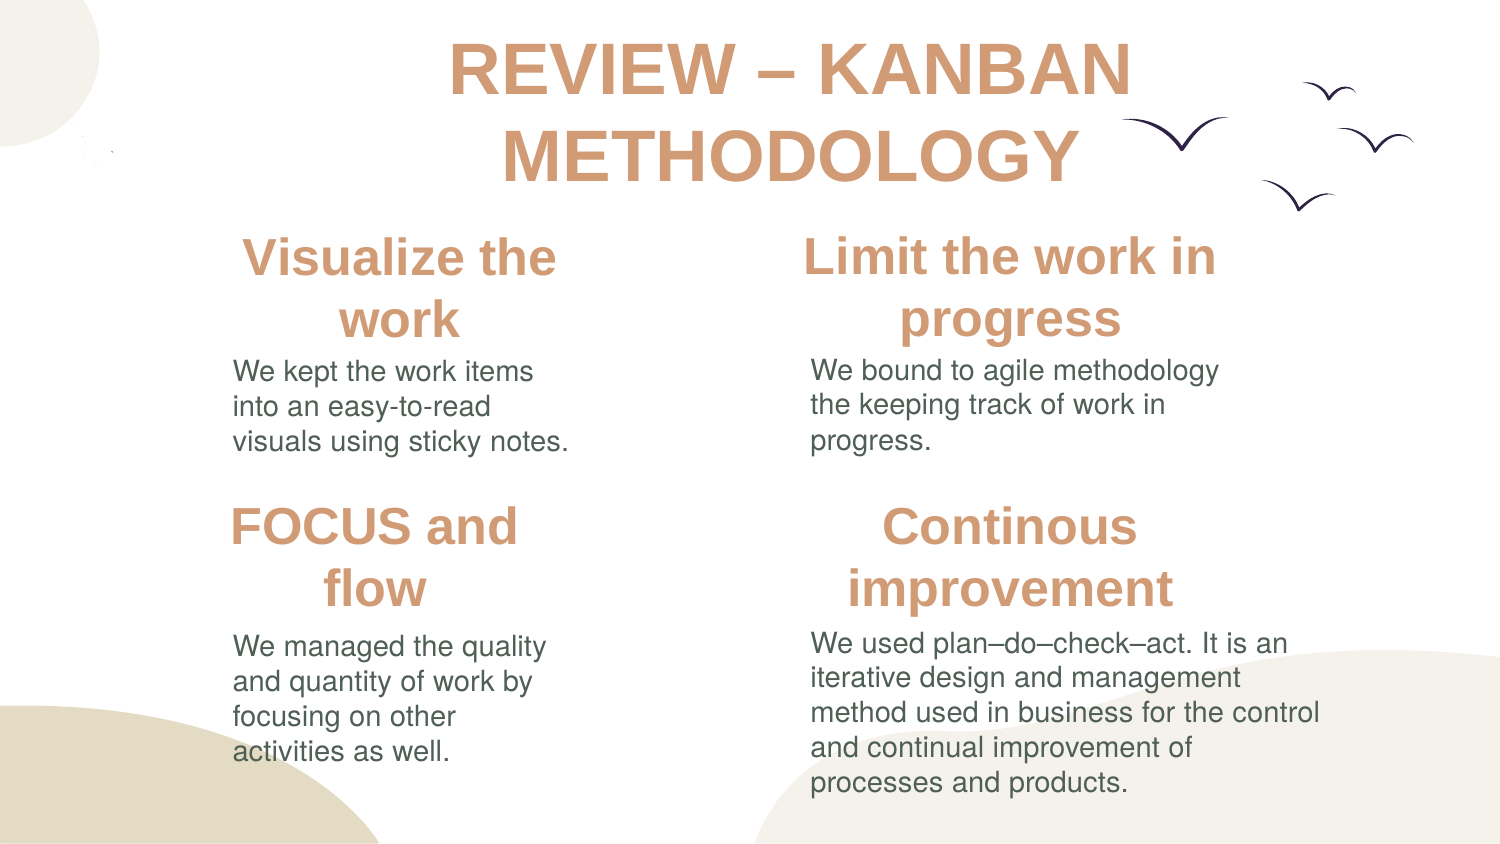

# REVIEW – KANBAN METHODOLOGY

Limit the work in progress
Visualize the work
We bound to agile methodology the keeping track of work in progress.
We kept the work items into an easy-to-read visuals using sticky notes.

FOCUS and flow
Continous improvement
We used plan–do–check–act. It is an iterative design and management
method used in business for the control and continual improvement of
processes and products.

We managed the quality and quantity of work by focusing on other
activities as well.